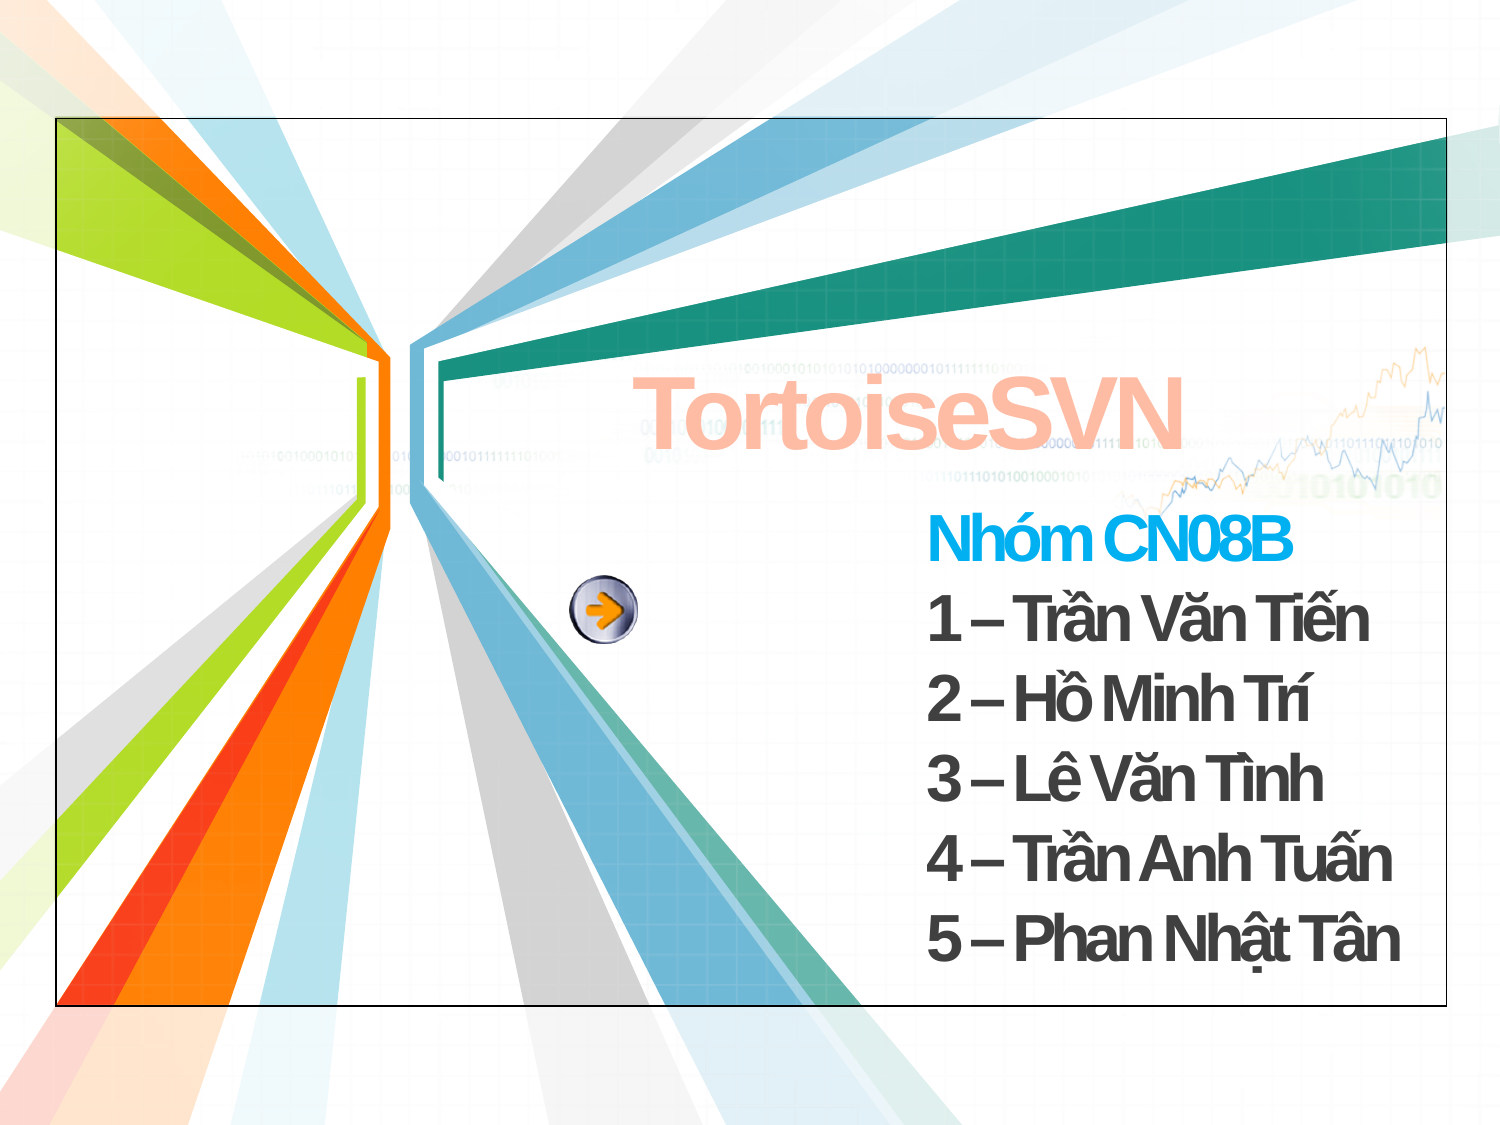

TortoiseSVN
Nhóm CN08B
1 – Trần Văn Tiến
2 – Hồ Minh Trí
3 – Lê Văn Tình
4 – Trần Anh Tuấn
5 – Phan Nhật Tân